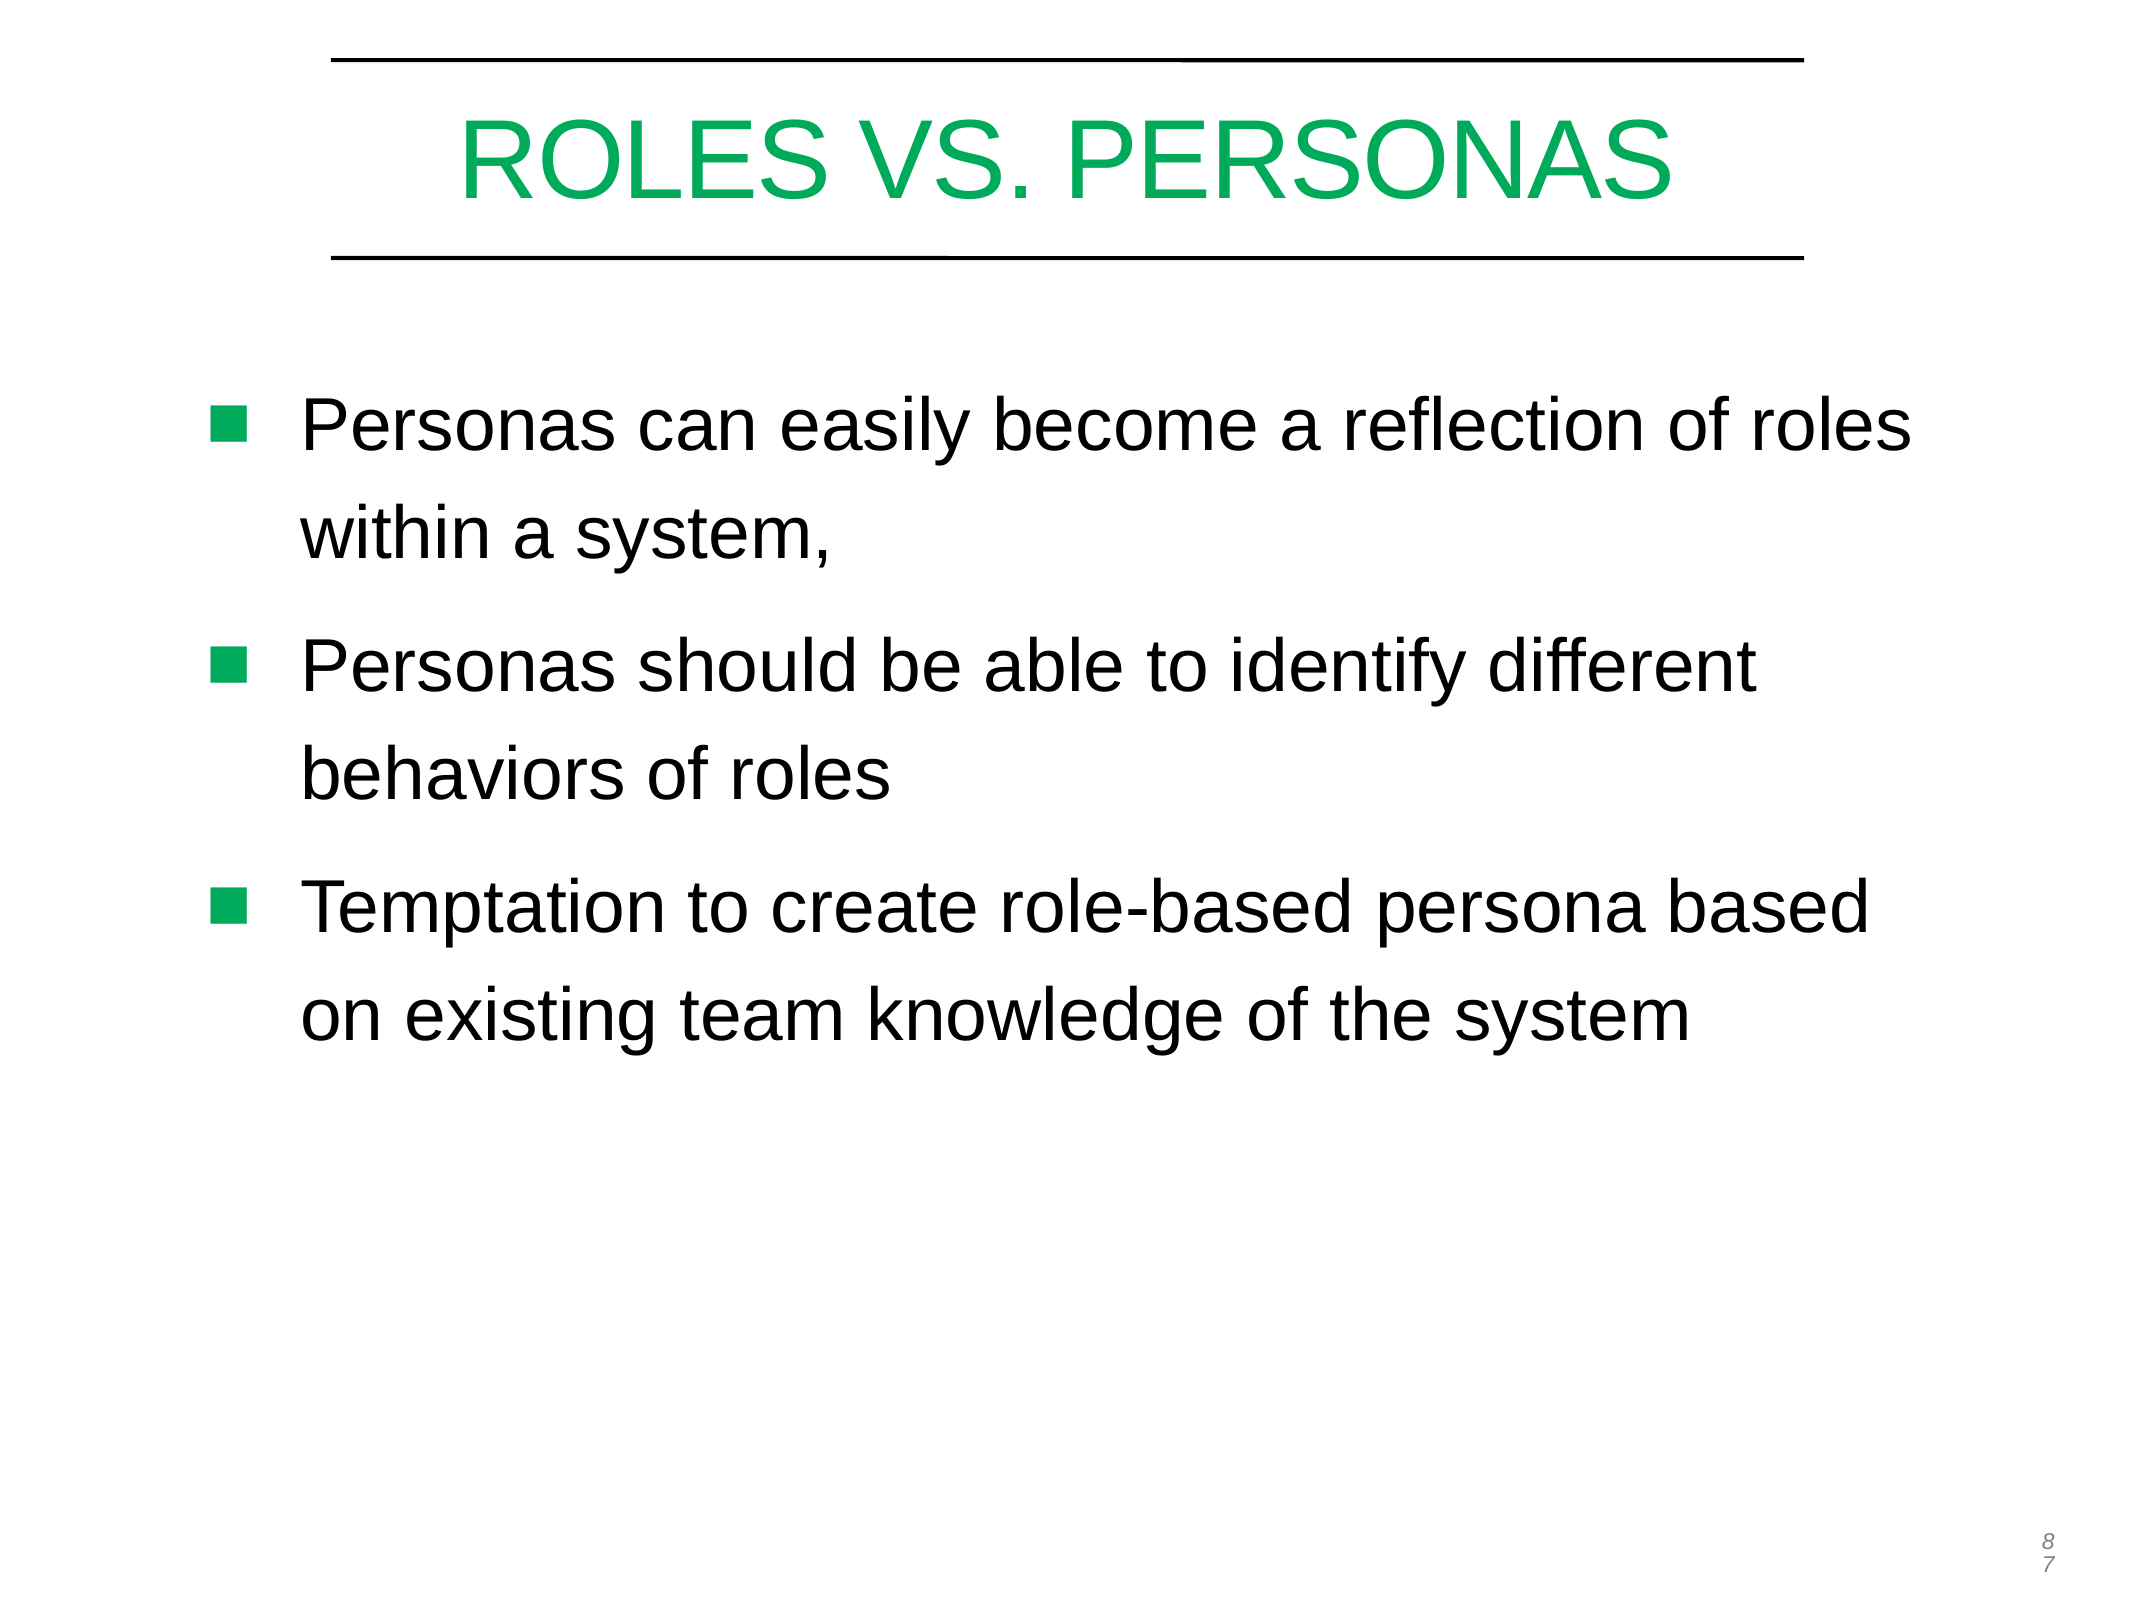

# Roles VS. personas
Personas can easily become a reflection of roles within a system,
Personas should be able to identify different behaviors of roles
Temptation to create role-based persona based on existing team knowledge of the system
87